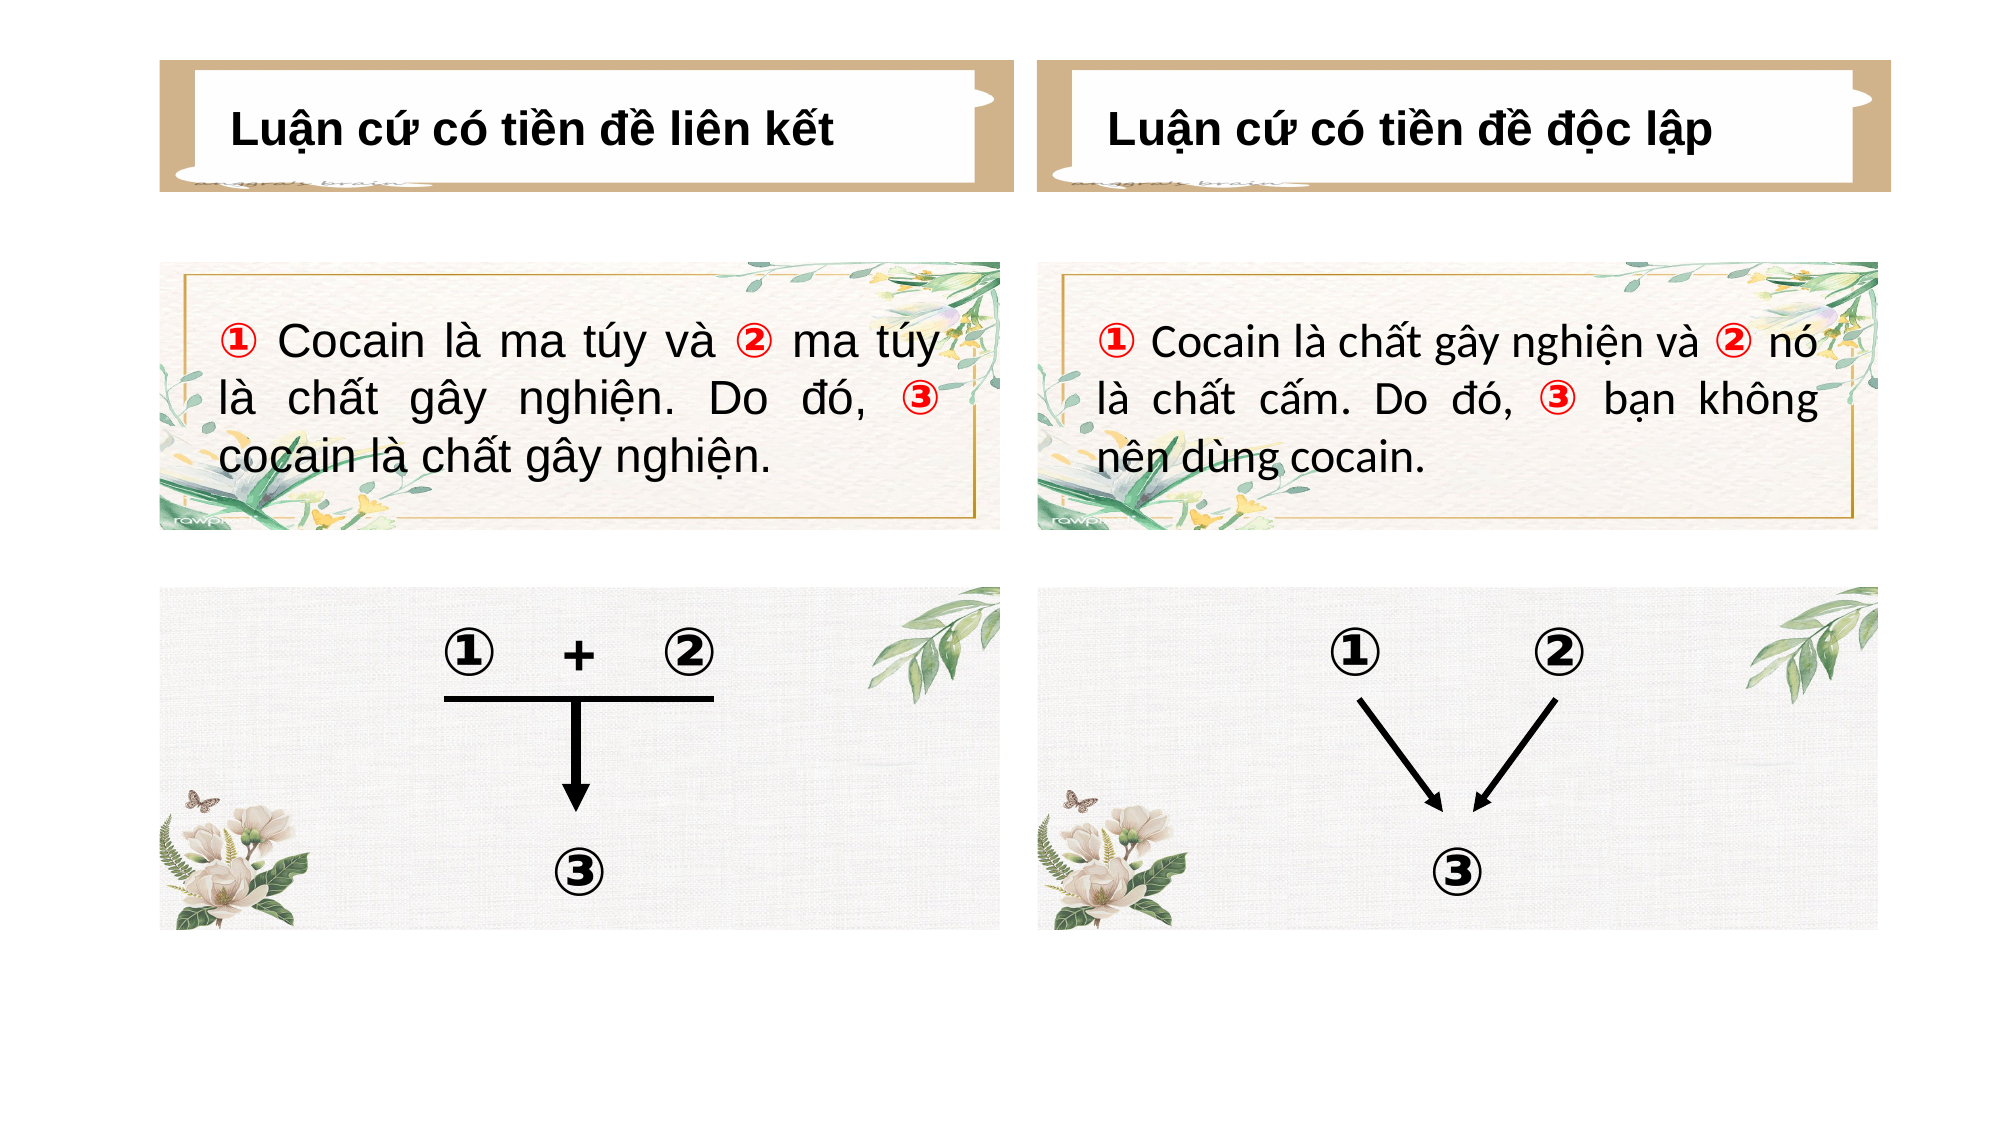

Luận cứ có tiền đề liên kết
Luận cứ có tiền đề độc lập
① Cocain là ma túy và ② ma túy là chất gây nghiện. Do đó, ③ cocain là chất gây nghiện.
① Cocain là chất gây nghiện và ② nó là chất cấm. Do đó, ③ bạn không nên dùng cocain.
①    +    ②

③
①        ②

③